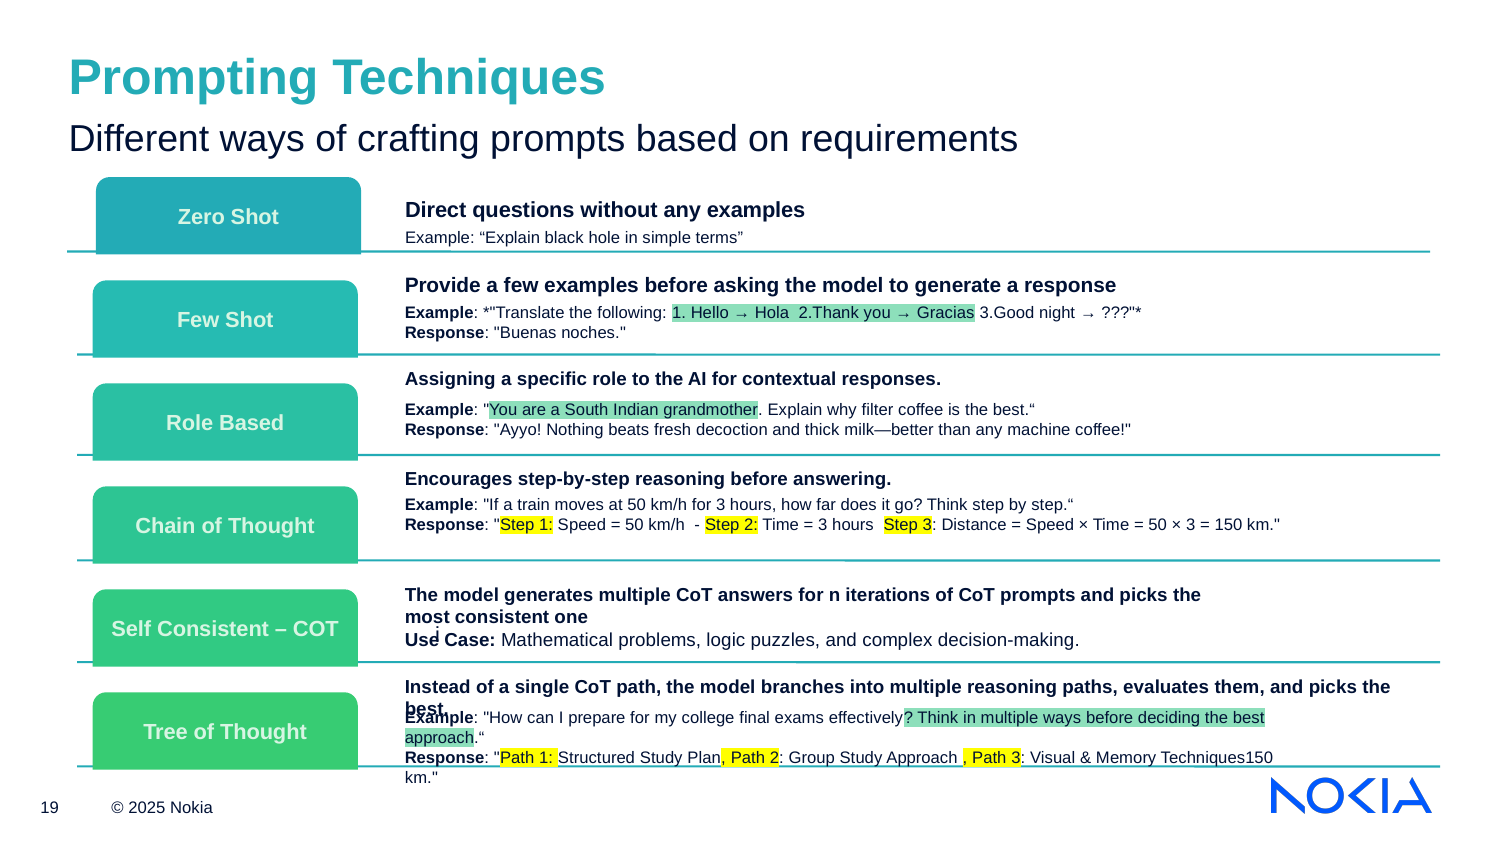

# Prompting Techniques
Different ways of crafting prompts based on requirements
Direct questions without any examples
Example: “Explain black hole in simple terms”
Zero Shot

Few Shot

Role Based

Chain of Thought

i
Self Consistent – COT

Tree of Thought

Provide a few examples before asking the model to generate a response
Example: *"Translate the following: 1. Hello → Hola  2.Thank you → Gracias 3.Good night → ???"*
Response: "Buenas noches."
Assigning a specific role to the AI for contextual responses.
Example: "You are a South Indian grandmother. Explain why filter coffee is the best.“
Response: "Ayyo! Nothing beats fresh decoction and thick milk—better than any machine coffee!"

Encourages step-by-step reasoning before answering.
Example: "If a train moves at 50 km/h for 3 hours, how far does it go? Think step by step.“
Response: "Step 1: Speed = 50 km/h  - Step 2: Time = 3 hours  Step 3: Distance = Speed × Time = 50 × 3 = 150 km."
The model generates multiple CoT answers for n iterations of CoT prompts and picks the most consistent one
Use Case: Mathematical problems, logic puzzles, and complex decision-making.
Instead of a single CoT path, the model branches into multiple reasoning paths, evaluates them, and picks the best.
Example: "How can I prepare for my college final exams effectively? Think in multiple ways before deciding the best approach.“
Response: "Path 1: Structured Study Plan, Path 2: Group Study Approach , Path 3: Visual & Memory Techniques150 km."